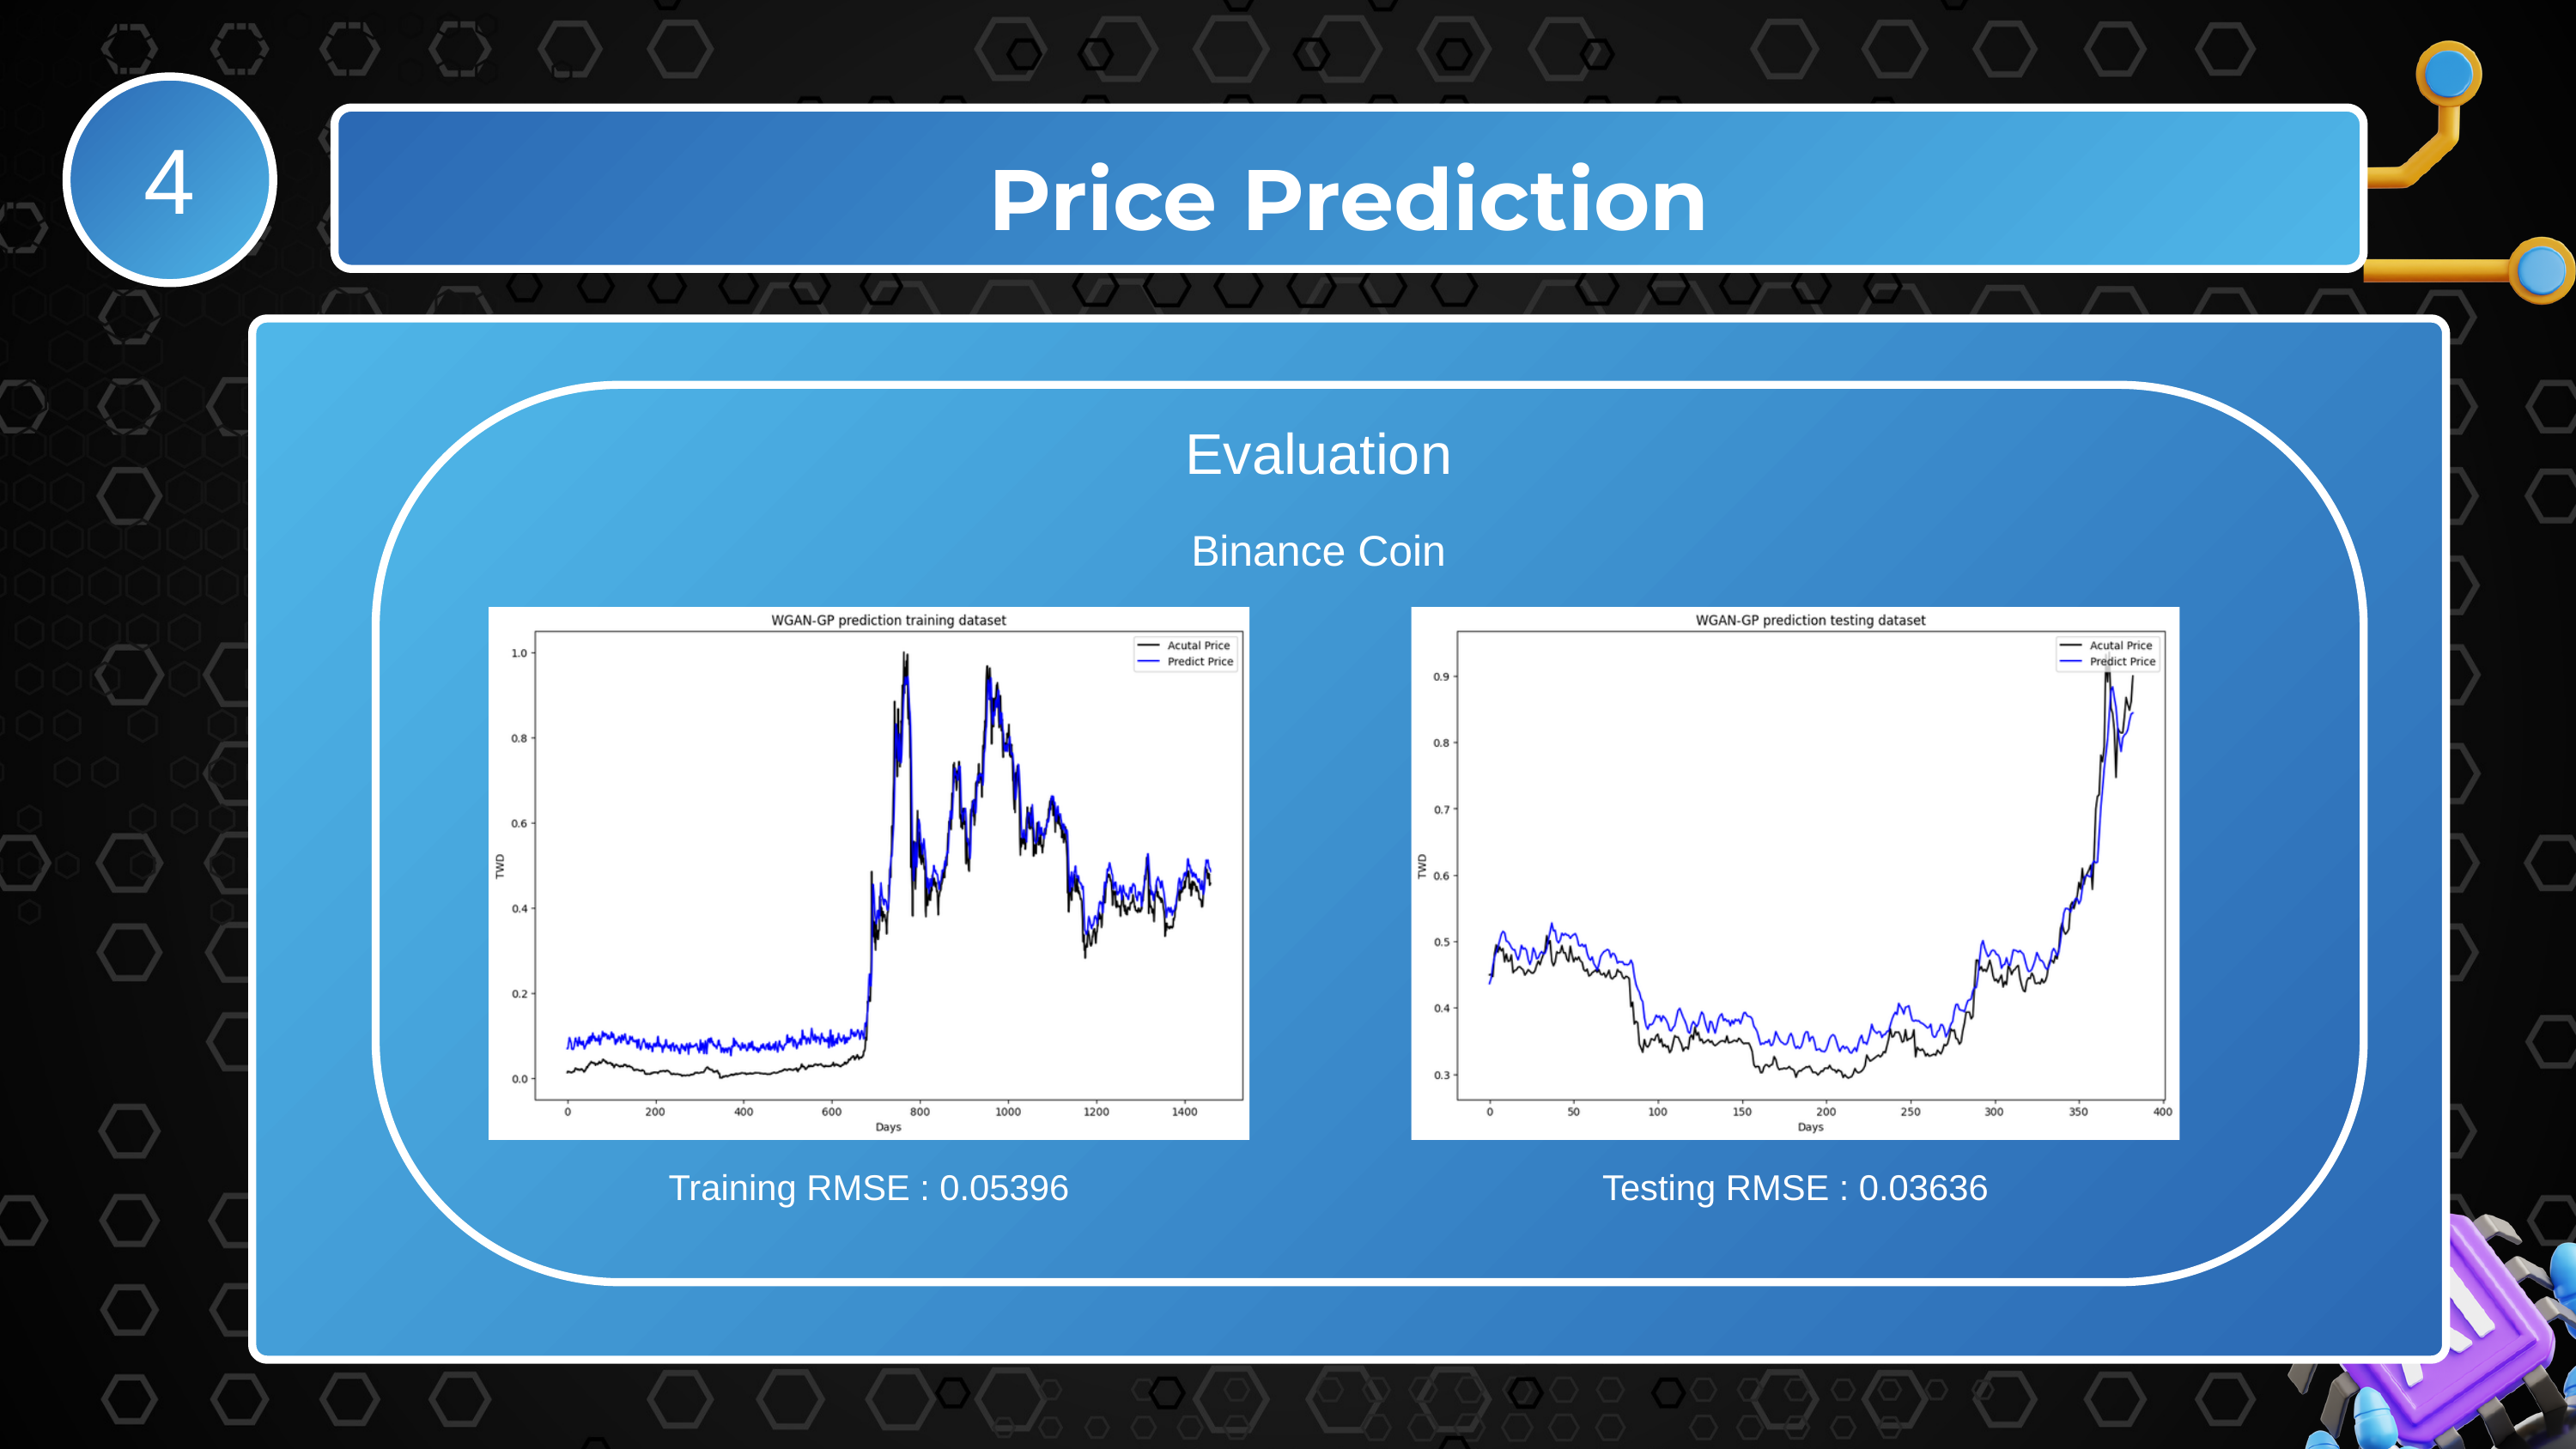

4

Price Prediction

Evaluation

Binance Coin
Discriminator

o

Adversarial Training
Erosion 2
Training RMSE : 0.05396
Testing RMSE : 0.03636